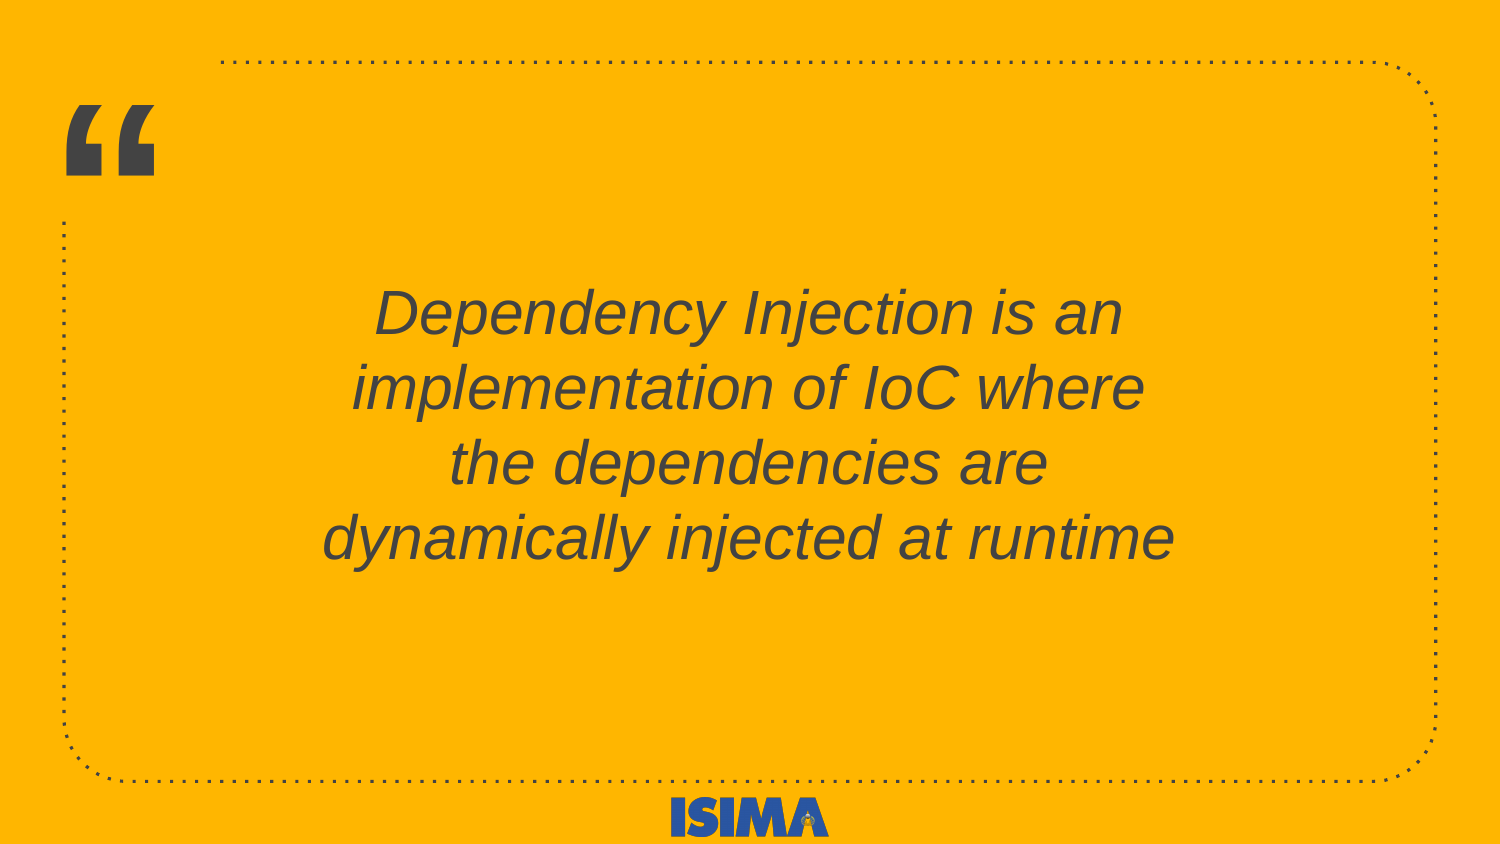

Dependency Injection is an implementation of IoC where the dependencies are dynamically injected at runtime
32